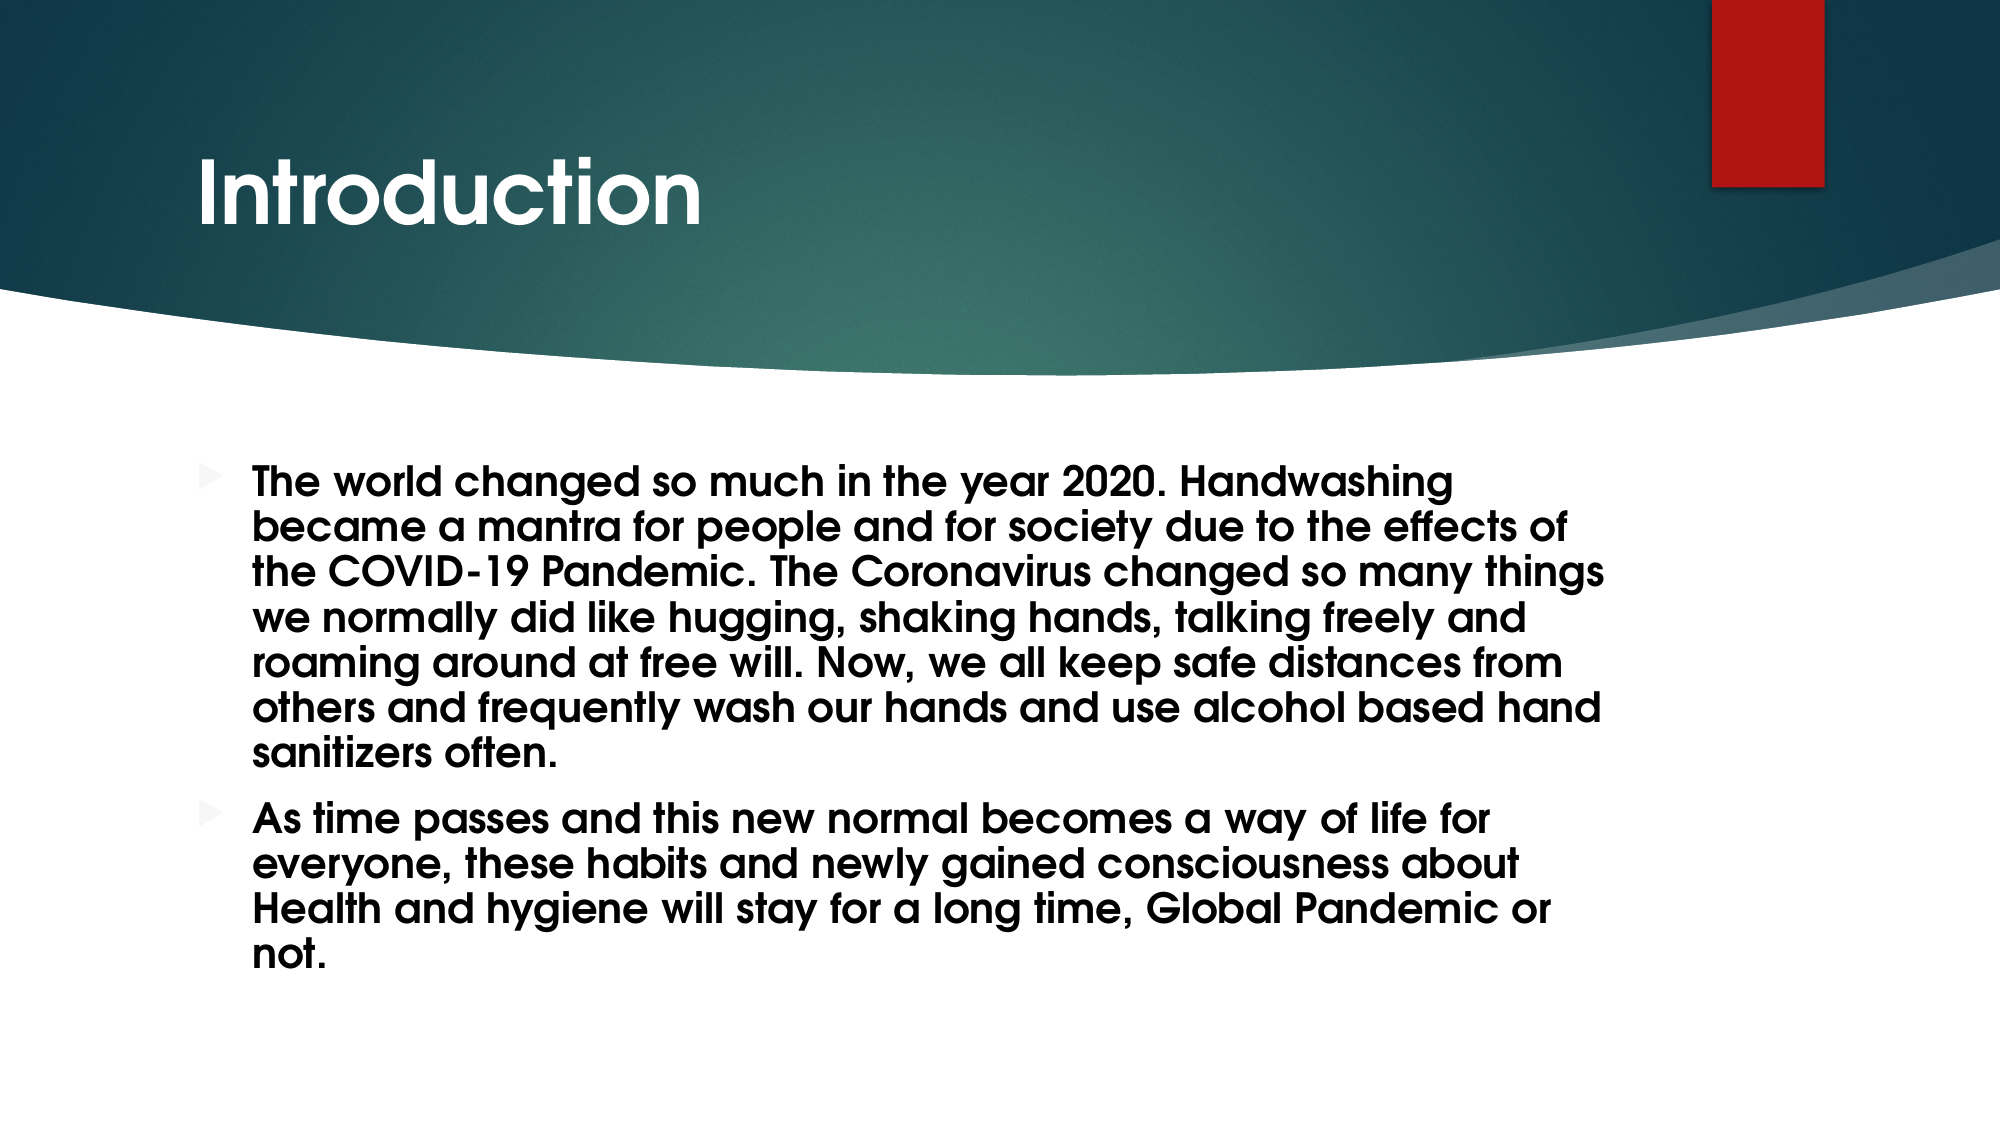

# Introduction

The world changed so much in the year 2020. Handwashing became a mantra for people and for society due to the effects of the COVID-19 Pandemic. The Coronavirus changed so many things we normally did like hugging, shaking hands, talking freely and roaming around at free will. Now, we all keep safe distances from others and frequently wash our hands and use alcohol based hand sanitizers often.
As time passes and this new normal becomes a way of life for everyone, these habits and newly gained consciousness about Health and hygiene will stay for a long time, Global Pandemic or not.